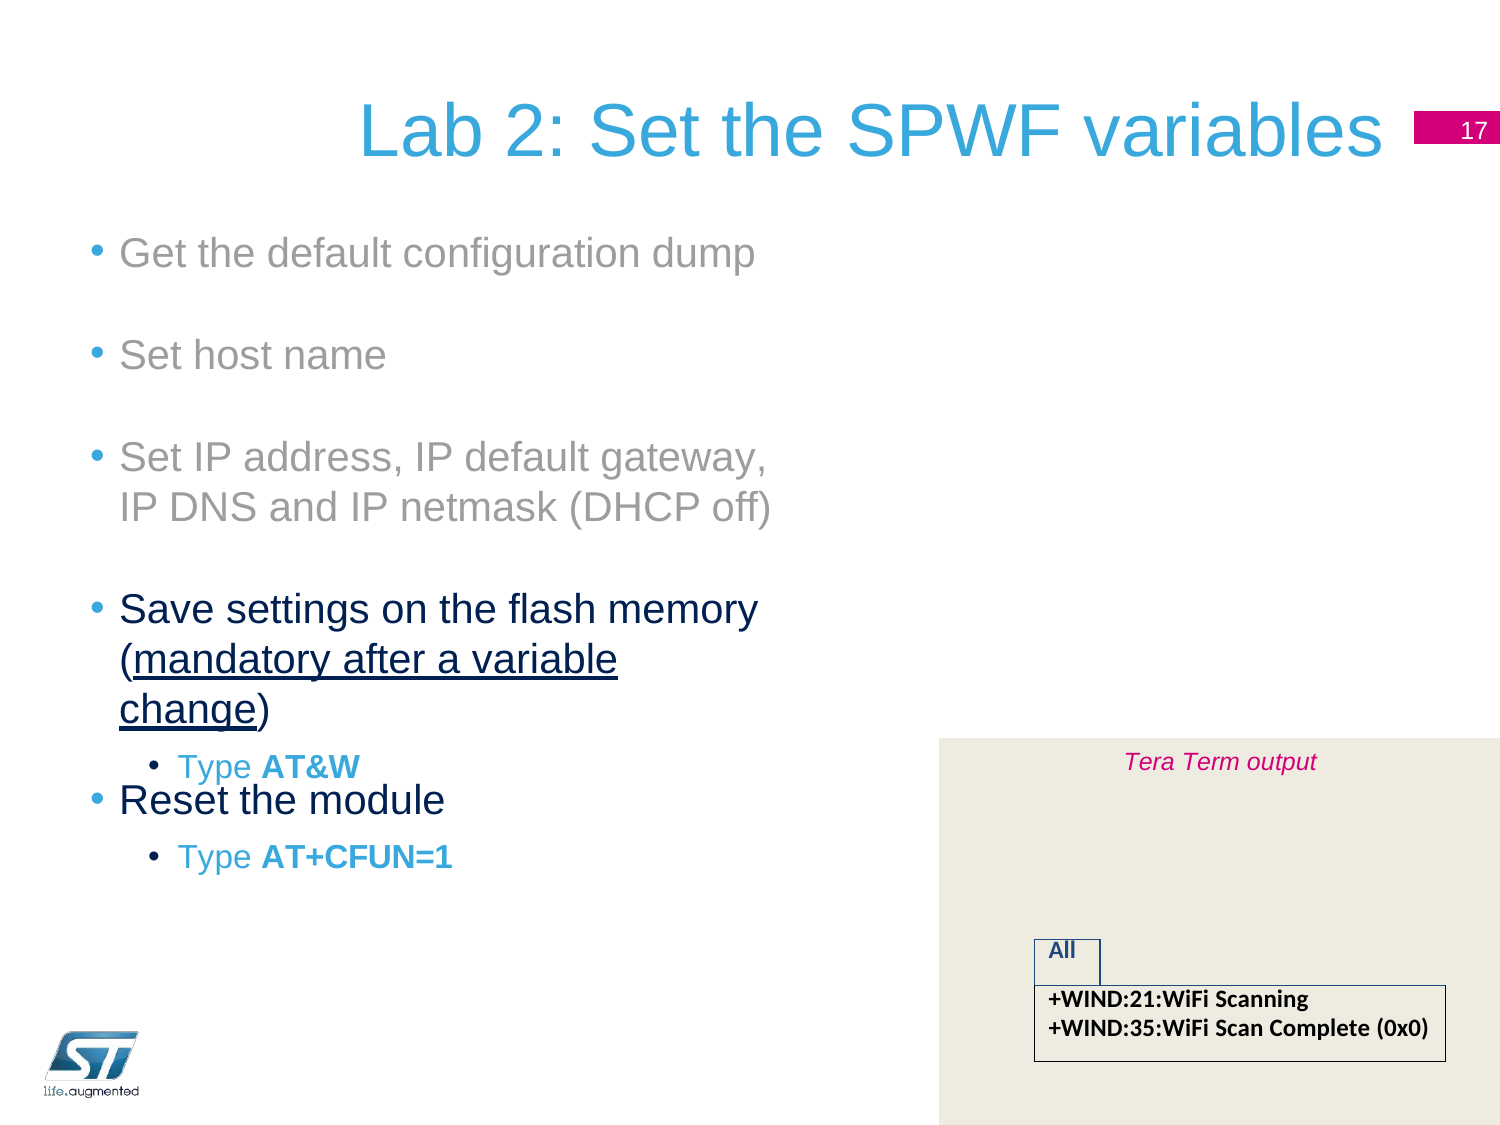

# Lab 2: Set the SPWF variables

17
Get the default configuration dump

Set host name

Set IP address, IP default gateway, IP DNS and IP netmask (DHCP off)

Save settings on the flash memory (mandatory after a variable change)
Type AT&W

Tera Term output
Reset the module
Type AT+CFUN=1
| All |  |
| --- | --- |
| +WIND:21:WiFi Scanning +WIND:35:WiFi Scan Complete (0x0) |  |